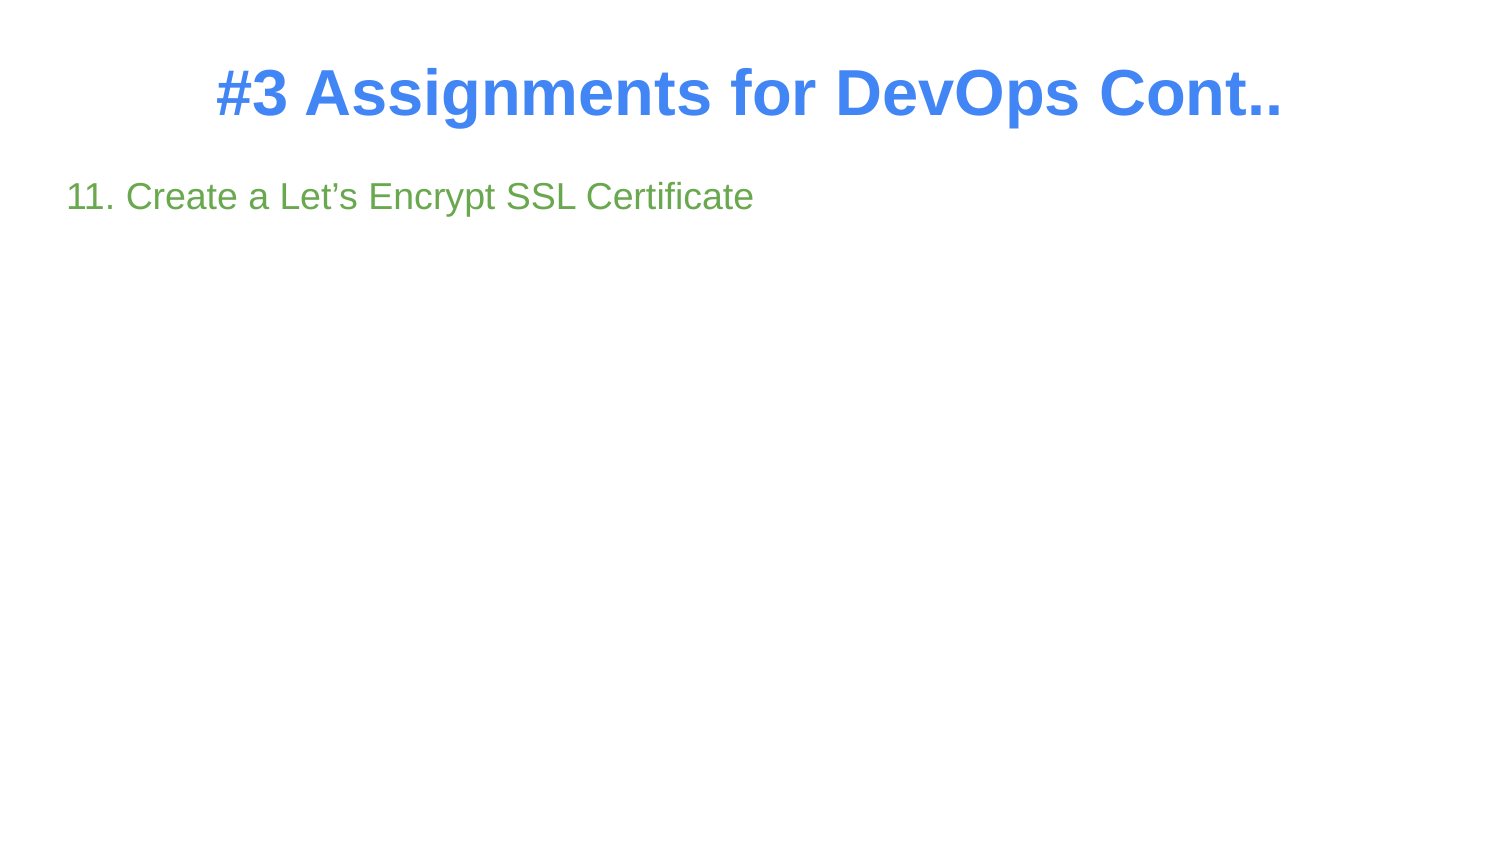

#3 Assignments for DevOps Cont..
# 11. Create a Let’s Encrypt SSL Certificate